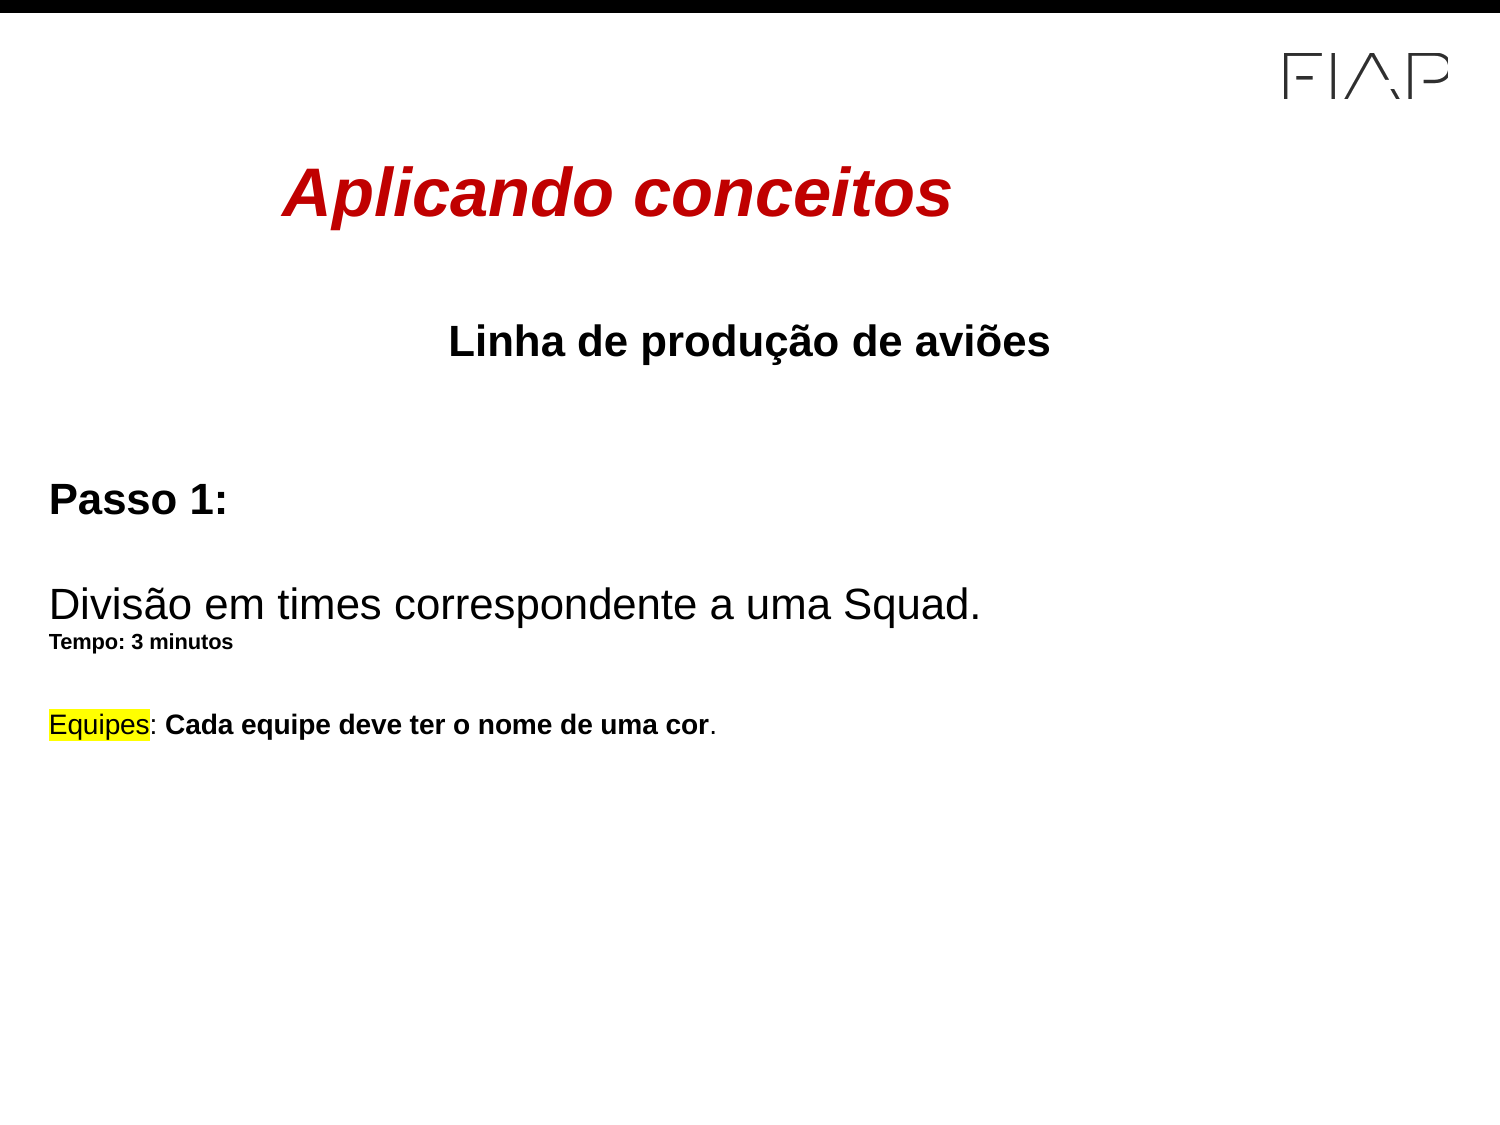

Aplicando conceitos
Linha de produção de aviões

Passo 1:

Divisão em times correspondente a uma Squad.
Tempo: 3 minutos

Equipes: Cada equipe deve ter o nome de uma cor.

16